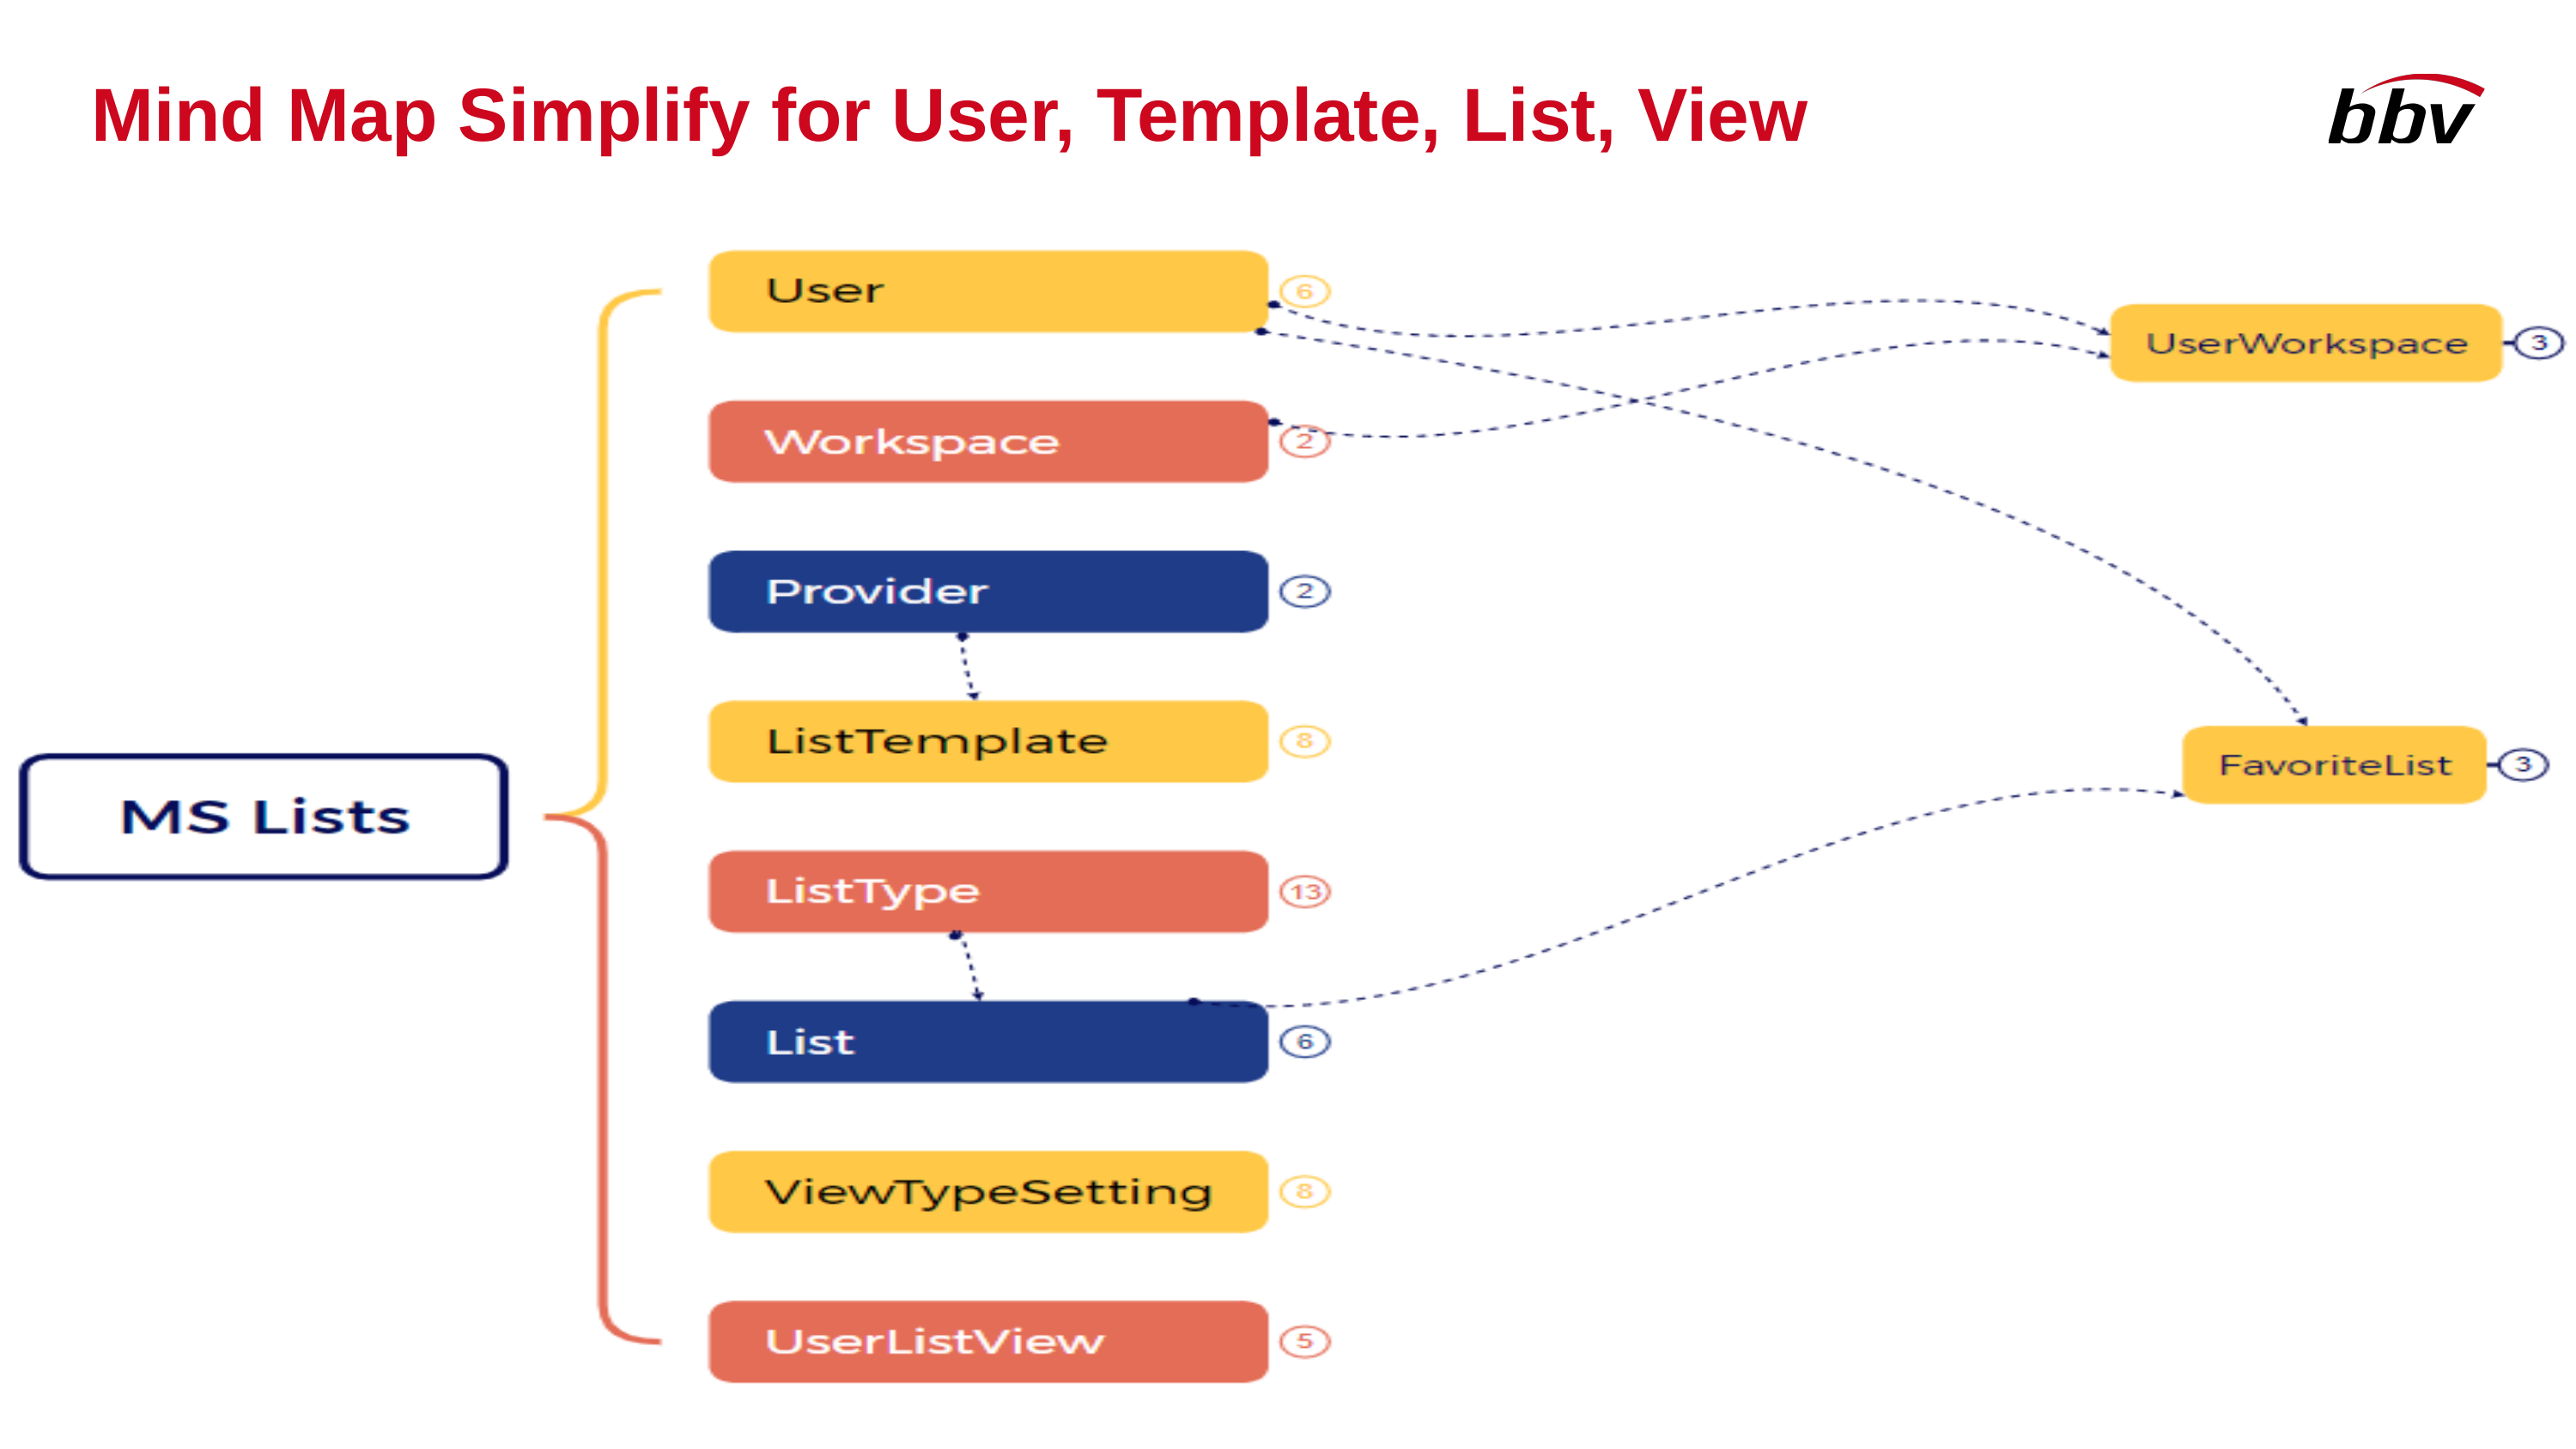

Mind Map Simplify for User, Template, List, View